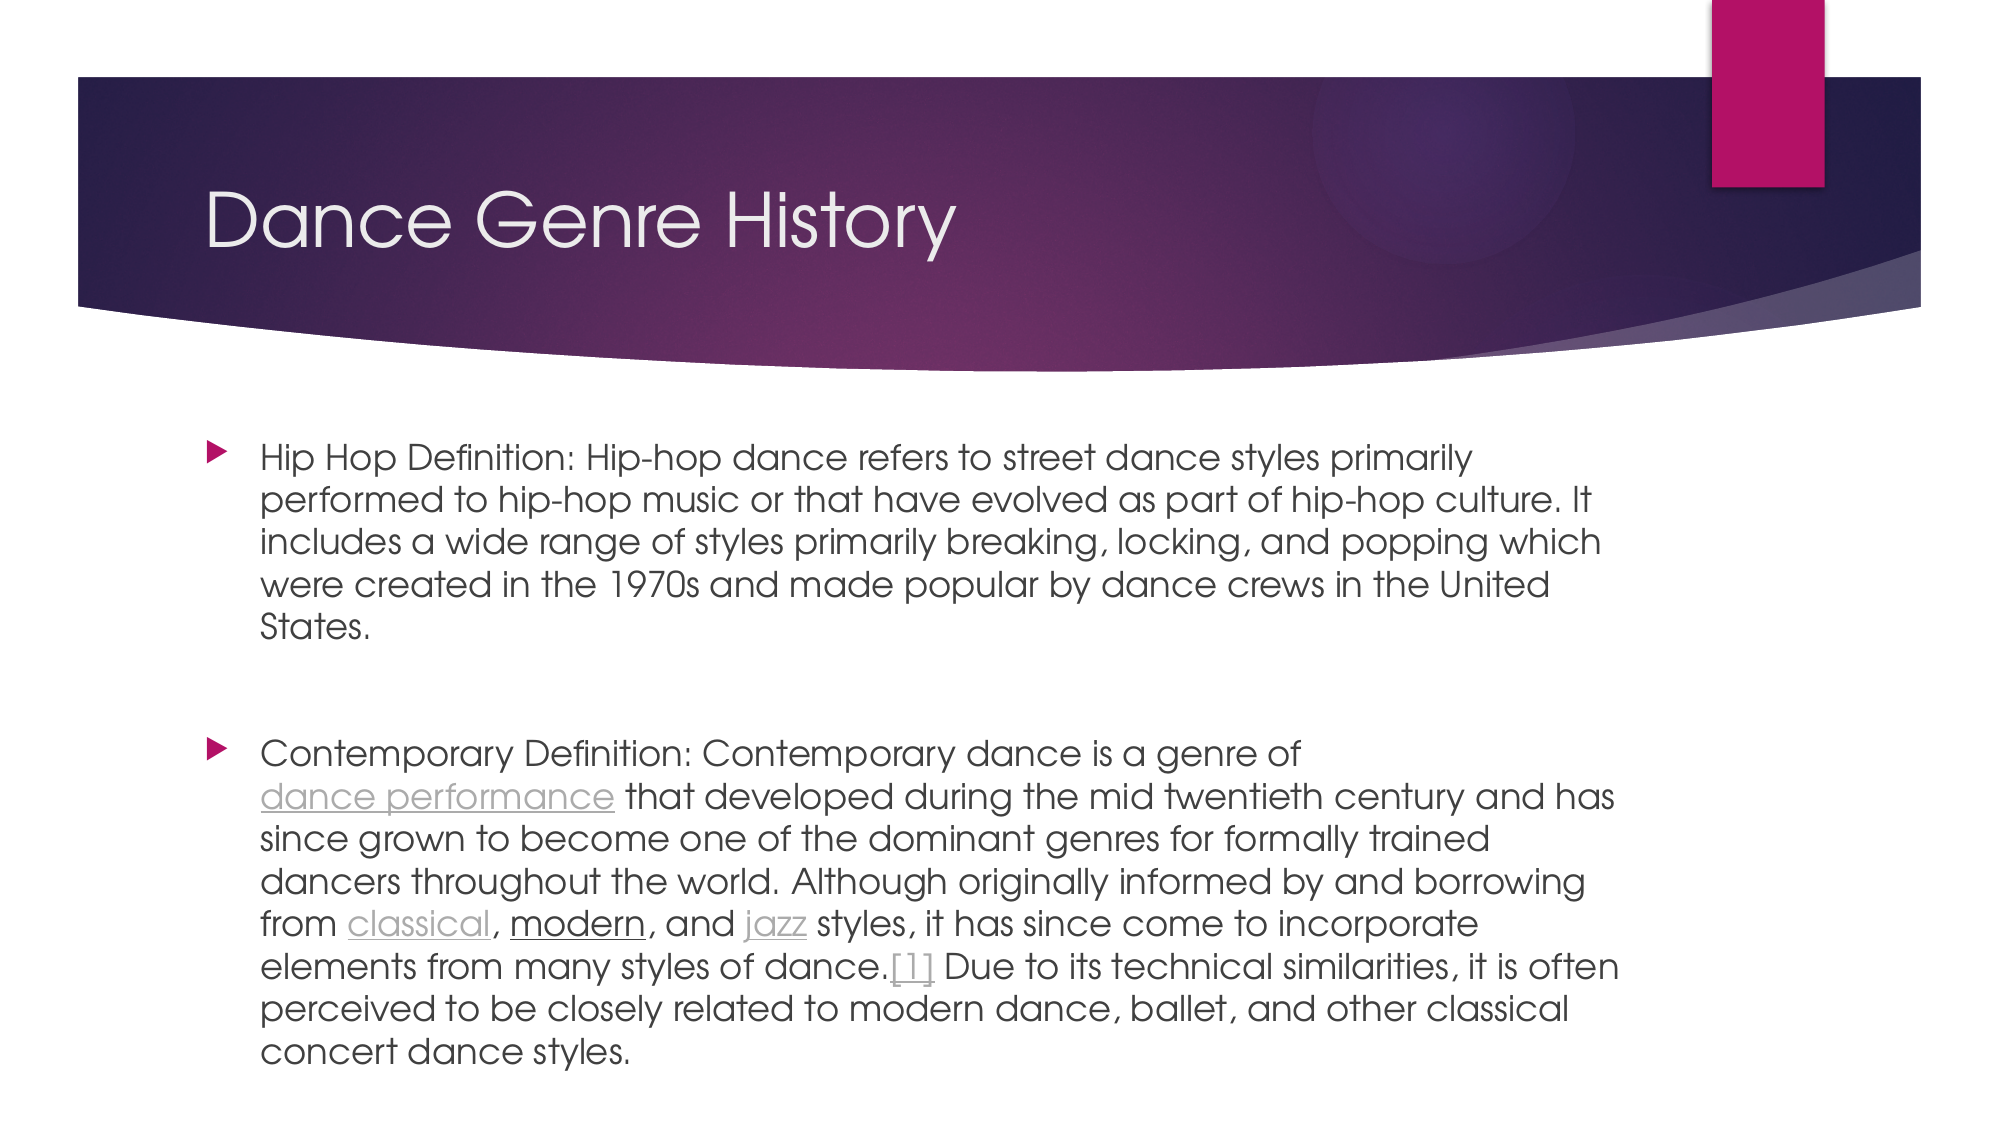

# Dance Genre History
Hip Hop Definition: Hip-hop dance refers to street dance styles primarily performed to hip-hop music or that have evolved as part of hip-hop culture. It includes a wide range of styles primarily breaking, locking, and popping which were created in the 1970s and made popular by dance crews in the United States.

Contemporary Definition: Contemporary dance is a genre of dance performance that developed during the mid twentieth century and has since grown to become one of the dominant genres for formally trained dancers throughout the world. Although originally informed by and borrowing from classical, modern, and jazz styles, it has since come to incorporate elements from many styles of dance.[1] Due to its technical similarities, it is often perceived to be closely related to modern dance, ballet, and other classical concert dance styles.